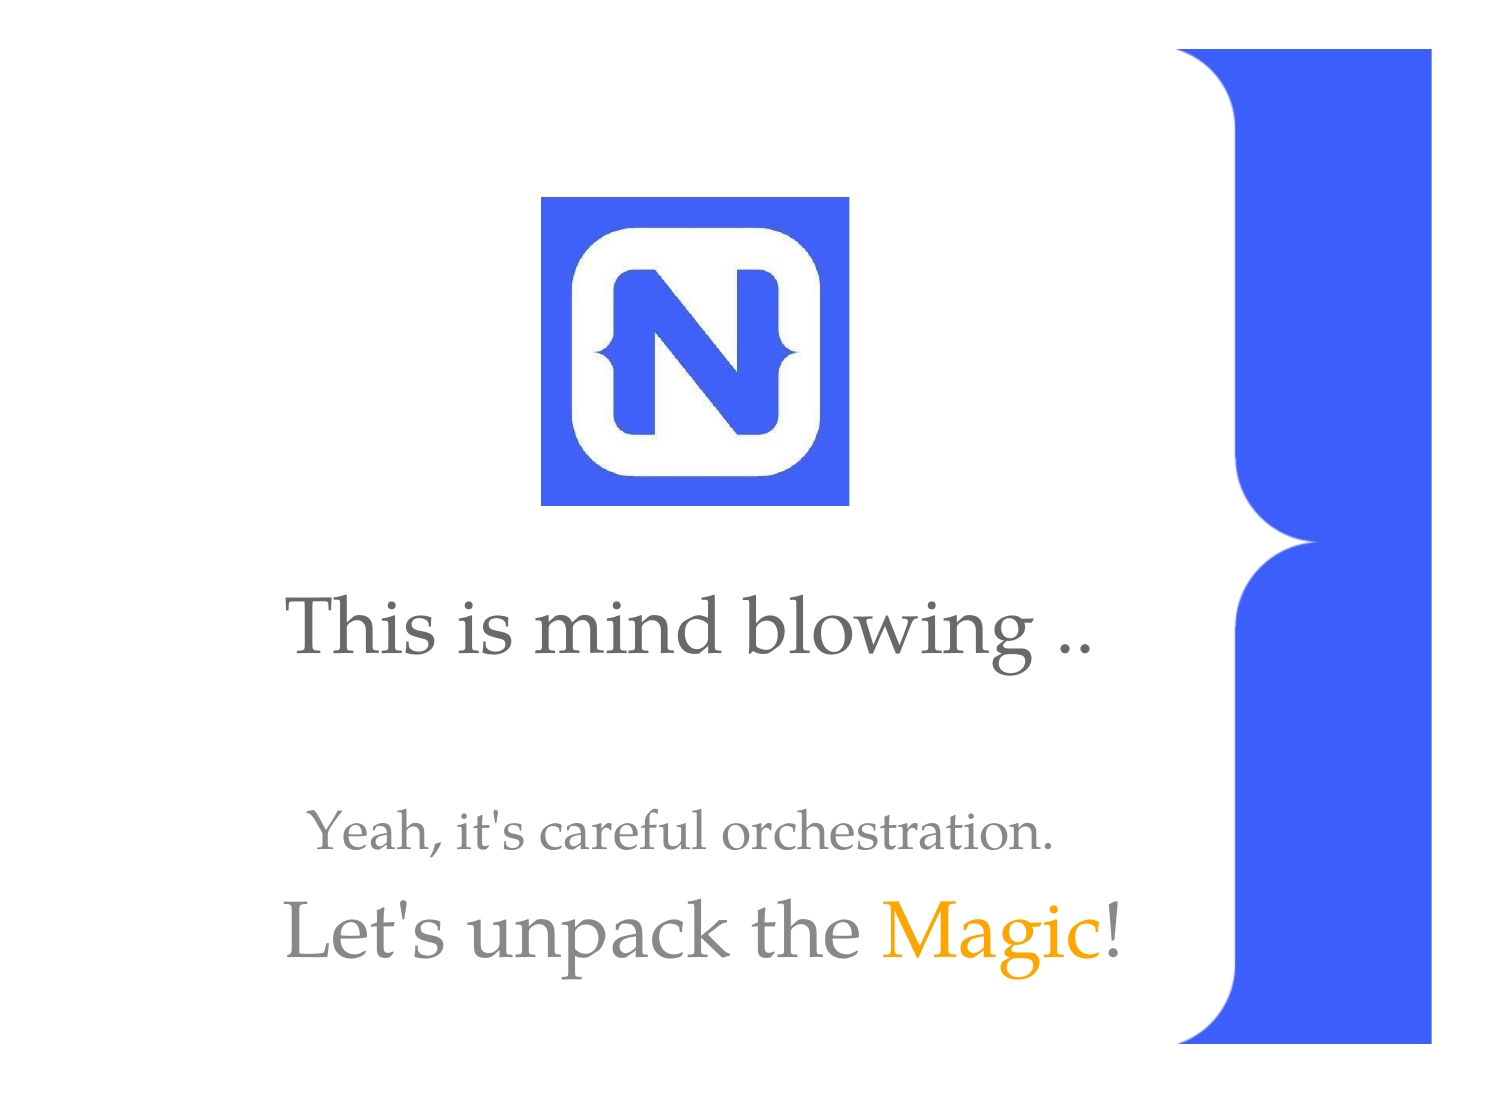

This is mind blowing ..
Yeah, it's careful orchestration.
Let's unpack the Magic!